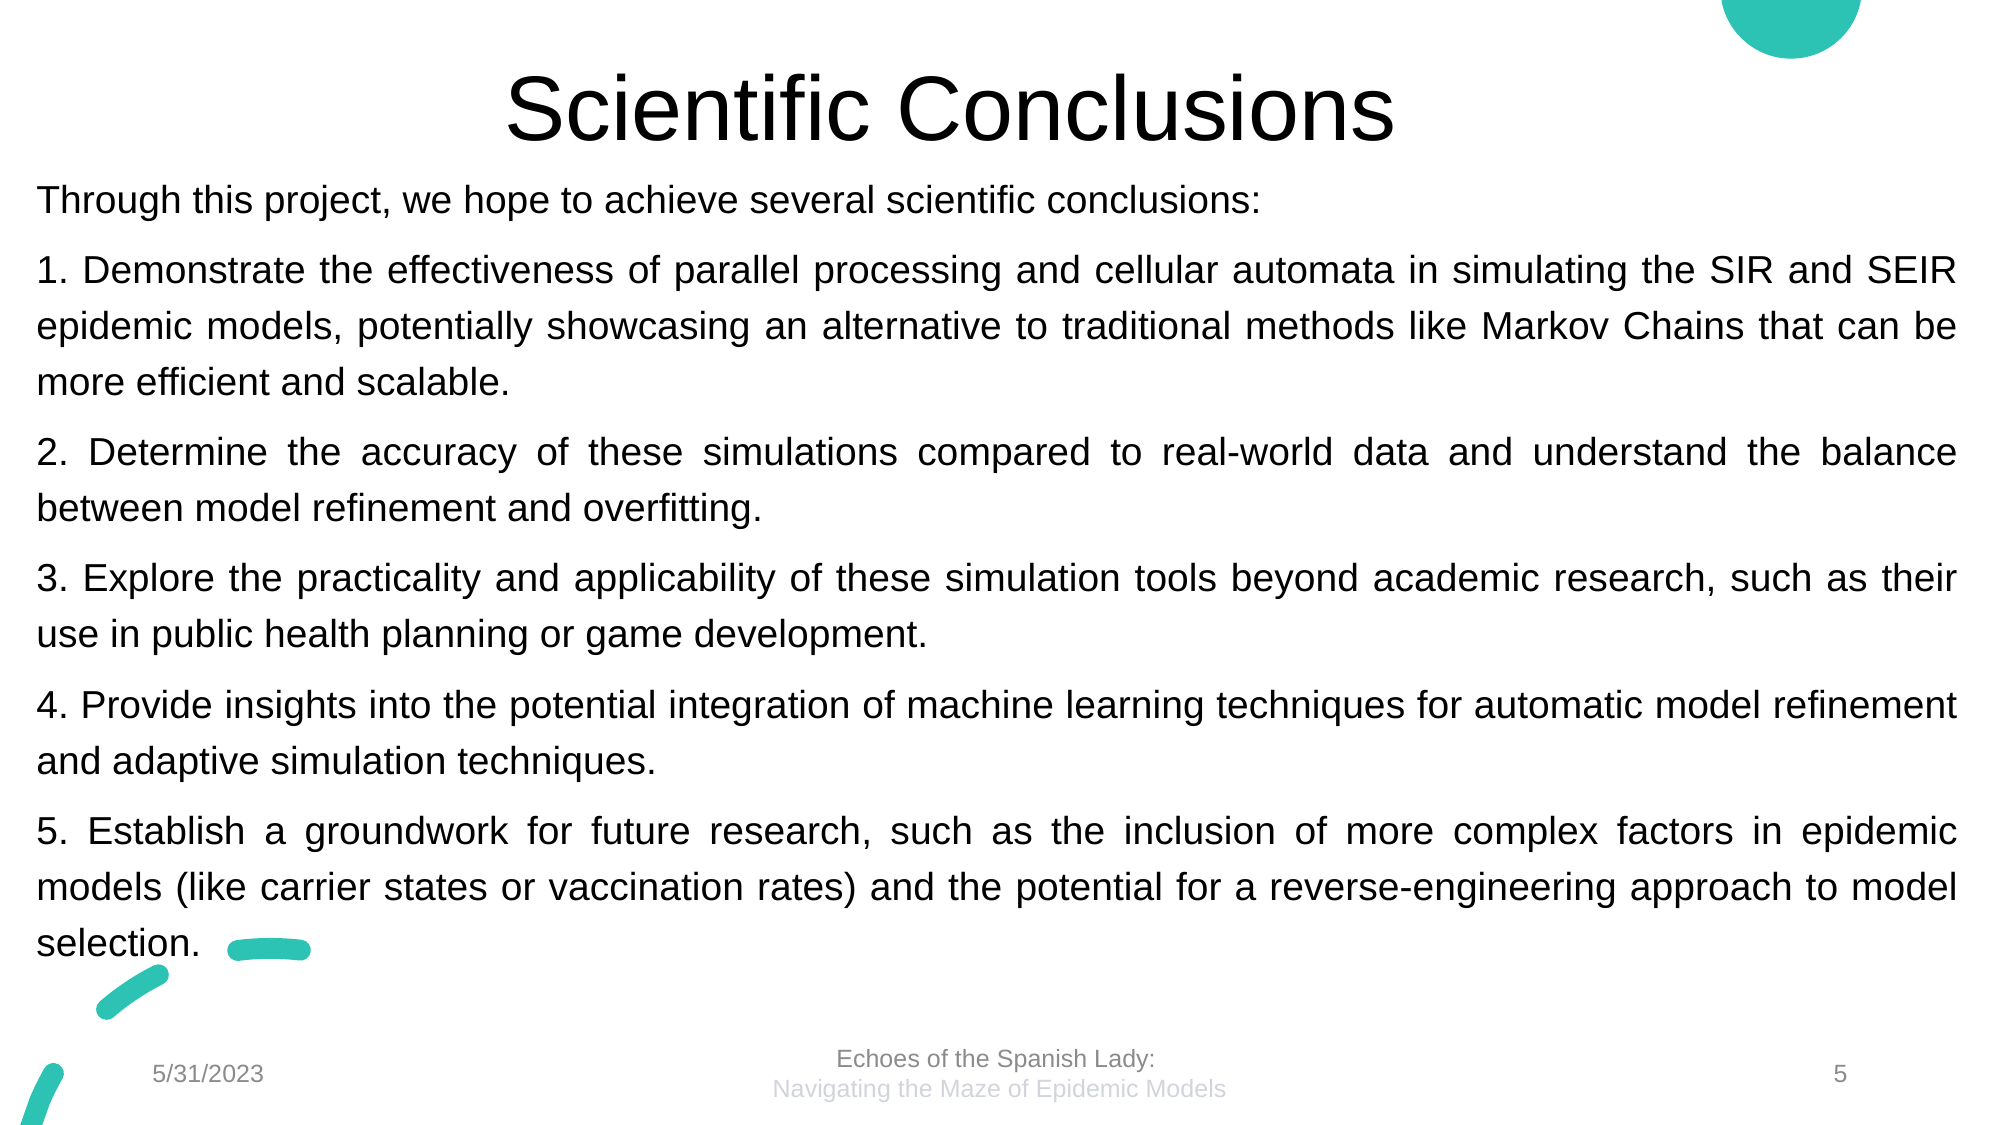

# Scientific Conclusions
Through this project, we hope to achieve several scientific conclusions:
1. Demonstrate the effectiveness of parallel processing and cellular automata in simulating the SIR and SEIR epidemic models, potentially showcasing an alternative to traditional methods like Markov Chains that can be more efficient and scalable.
2. Determine the accuracy of these simulations compared to real-world data and understand the balance between model refinement and overfitting.
3. Explore the practicality and applicability of these simulation tools beyond academic research, such as their use in public health planning or game development.
4. Provide insights into the potential integration of machine learning techniques for automatic model refinement and adaptive simulation techniques.
5. Establish a groundwork for future research, such as the inclusion of more complex factors in epidemic models (like carrier states or vaccination rates) and the potential for a reverse-engineering approach to model selection.
5/31/2023
Echoes of the Spanish Lady:
Navigating the Maze of Epidemic Models
5